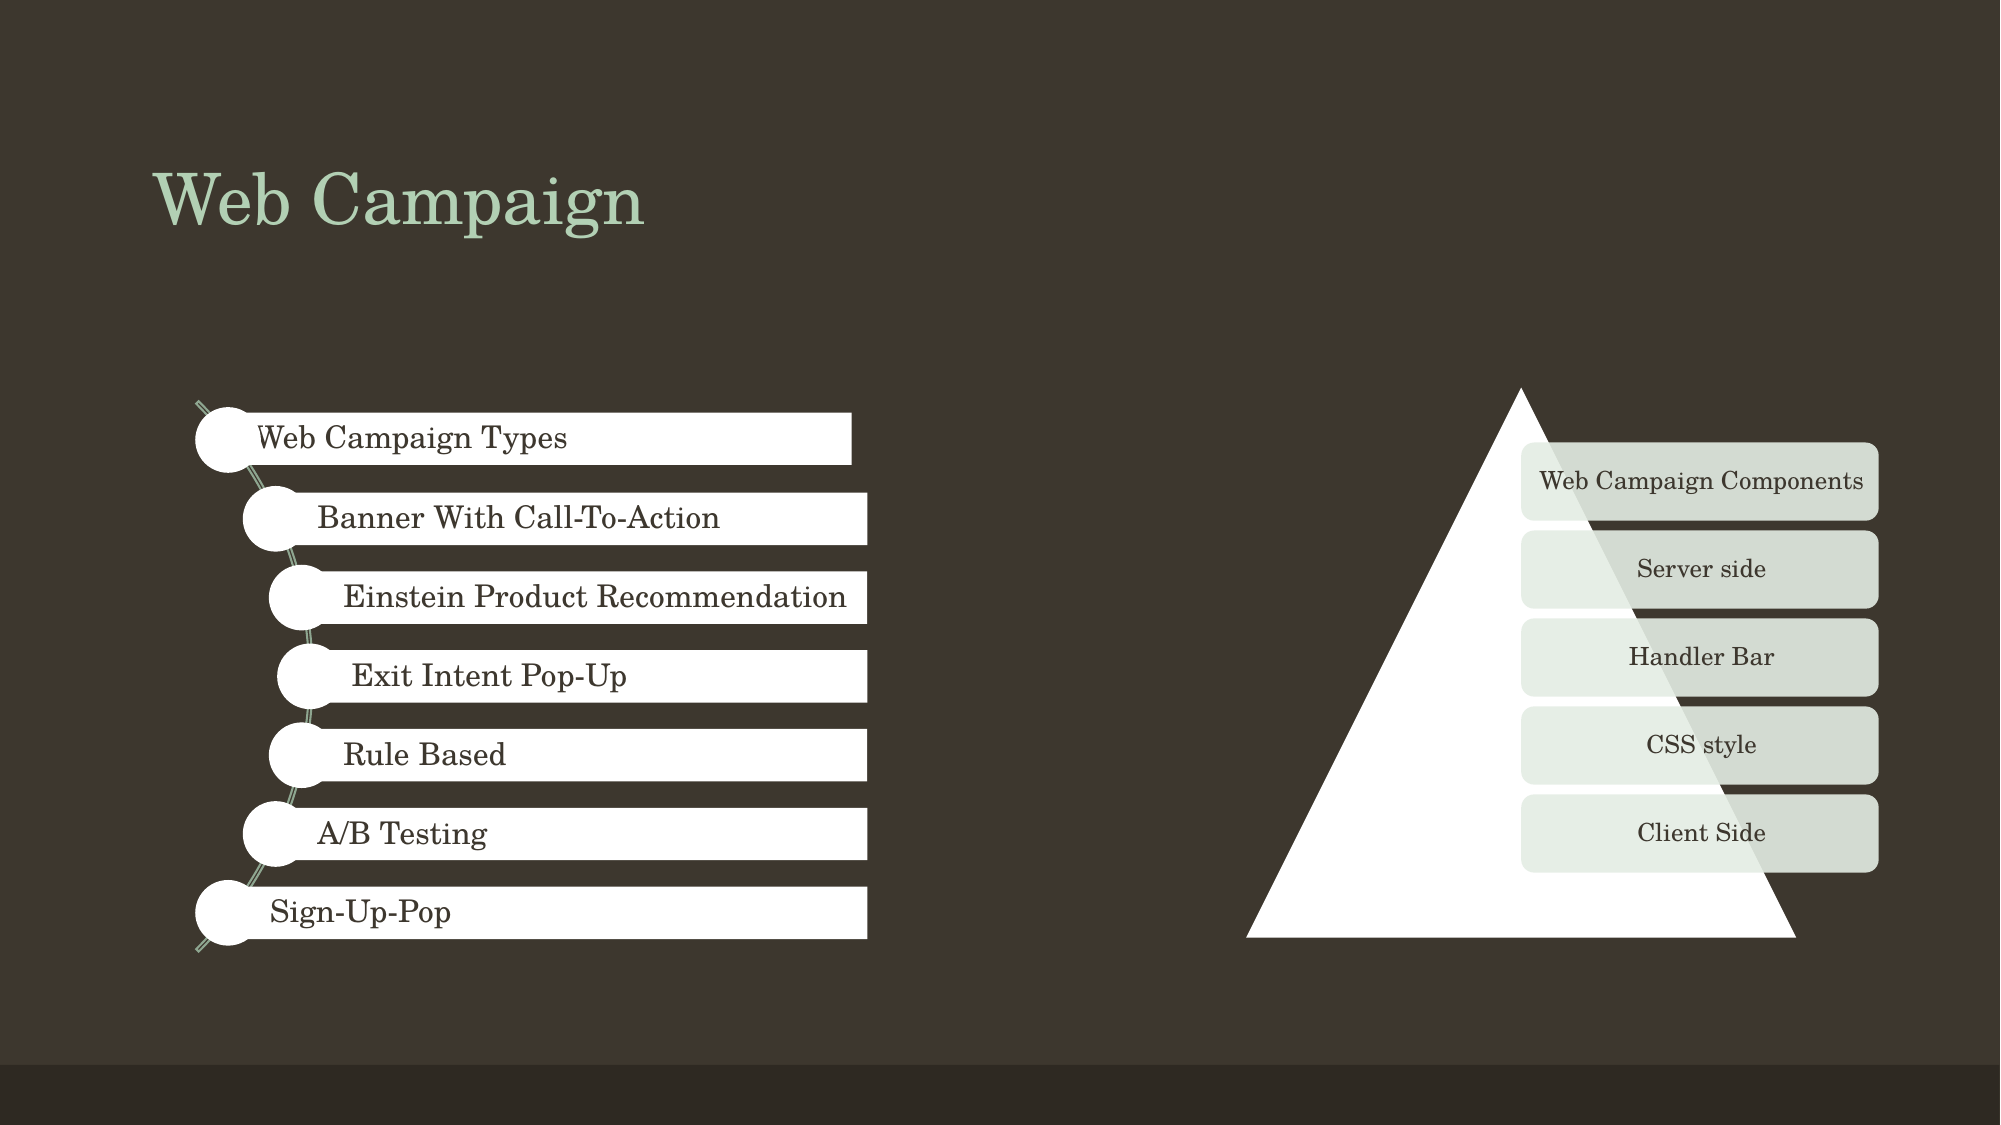

# Web Campaign
Web Campaign Types
Banner With Call-To-Action
Einstein Product Recommendation
Exit Intent Pop-Up
Rule Based
A/B Testing
Sign-Up-Pop
Web Campaign Components
Server side
Handler Bar
CSS style
Client Side